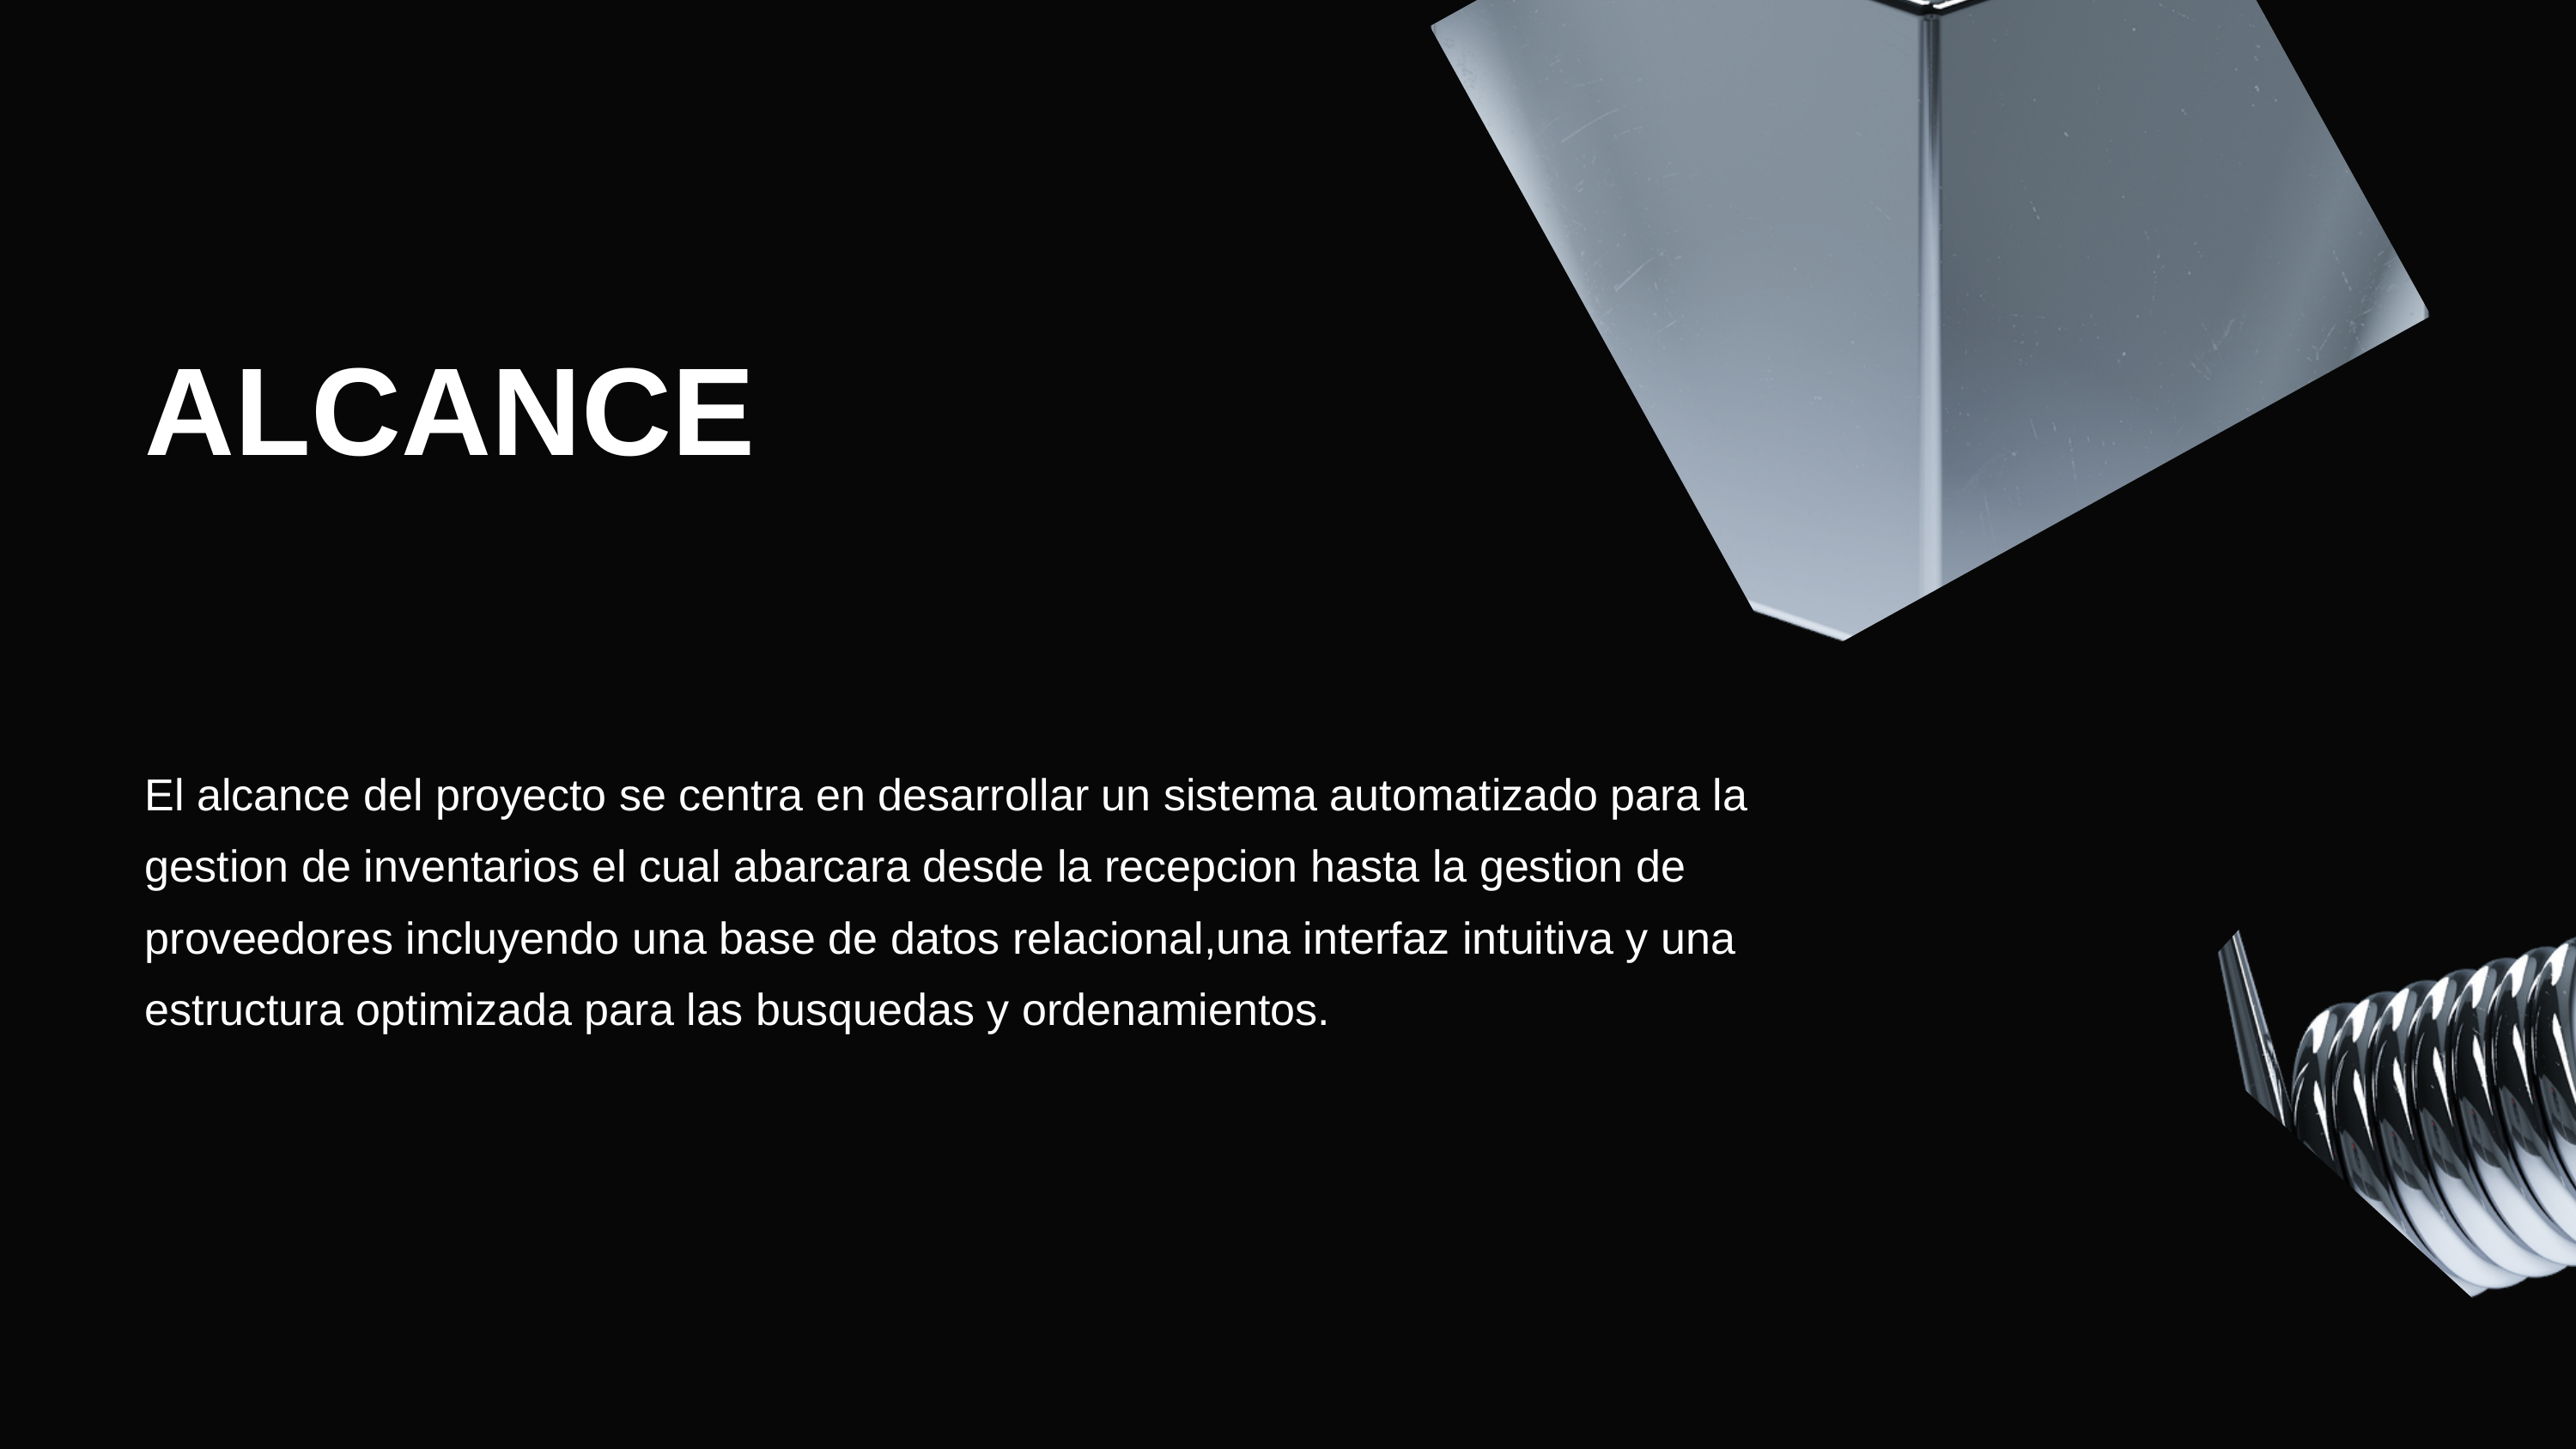

ALCANCE

El alcance del proyecto se centra en desarrollar un sistema automatizado para la gestion de inventarios el cual abarcara desde la recepcion hasta la gestion de proveedores incluyendo una base de datos relacional,una interfaz intuitiva y una estructura optimizada para las busquedas y ordenamientos.